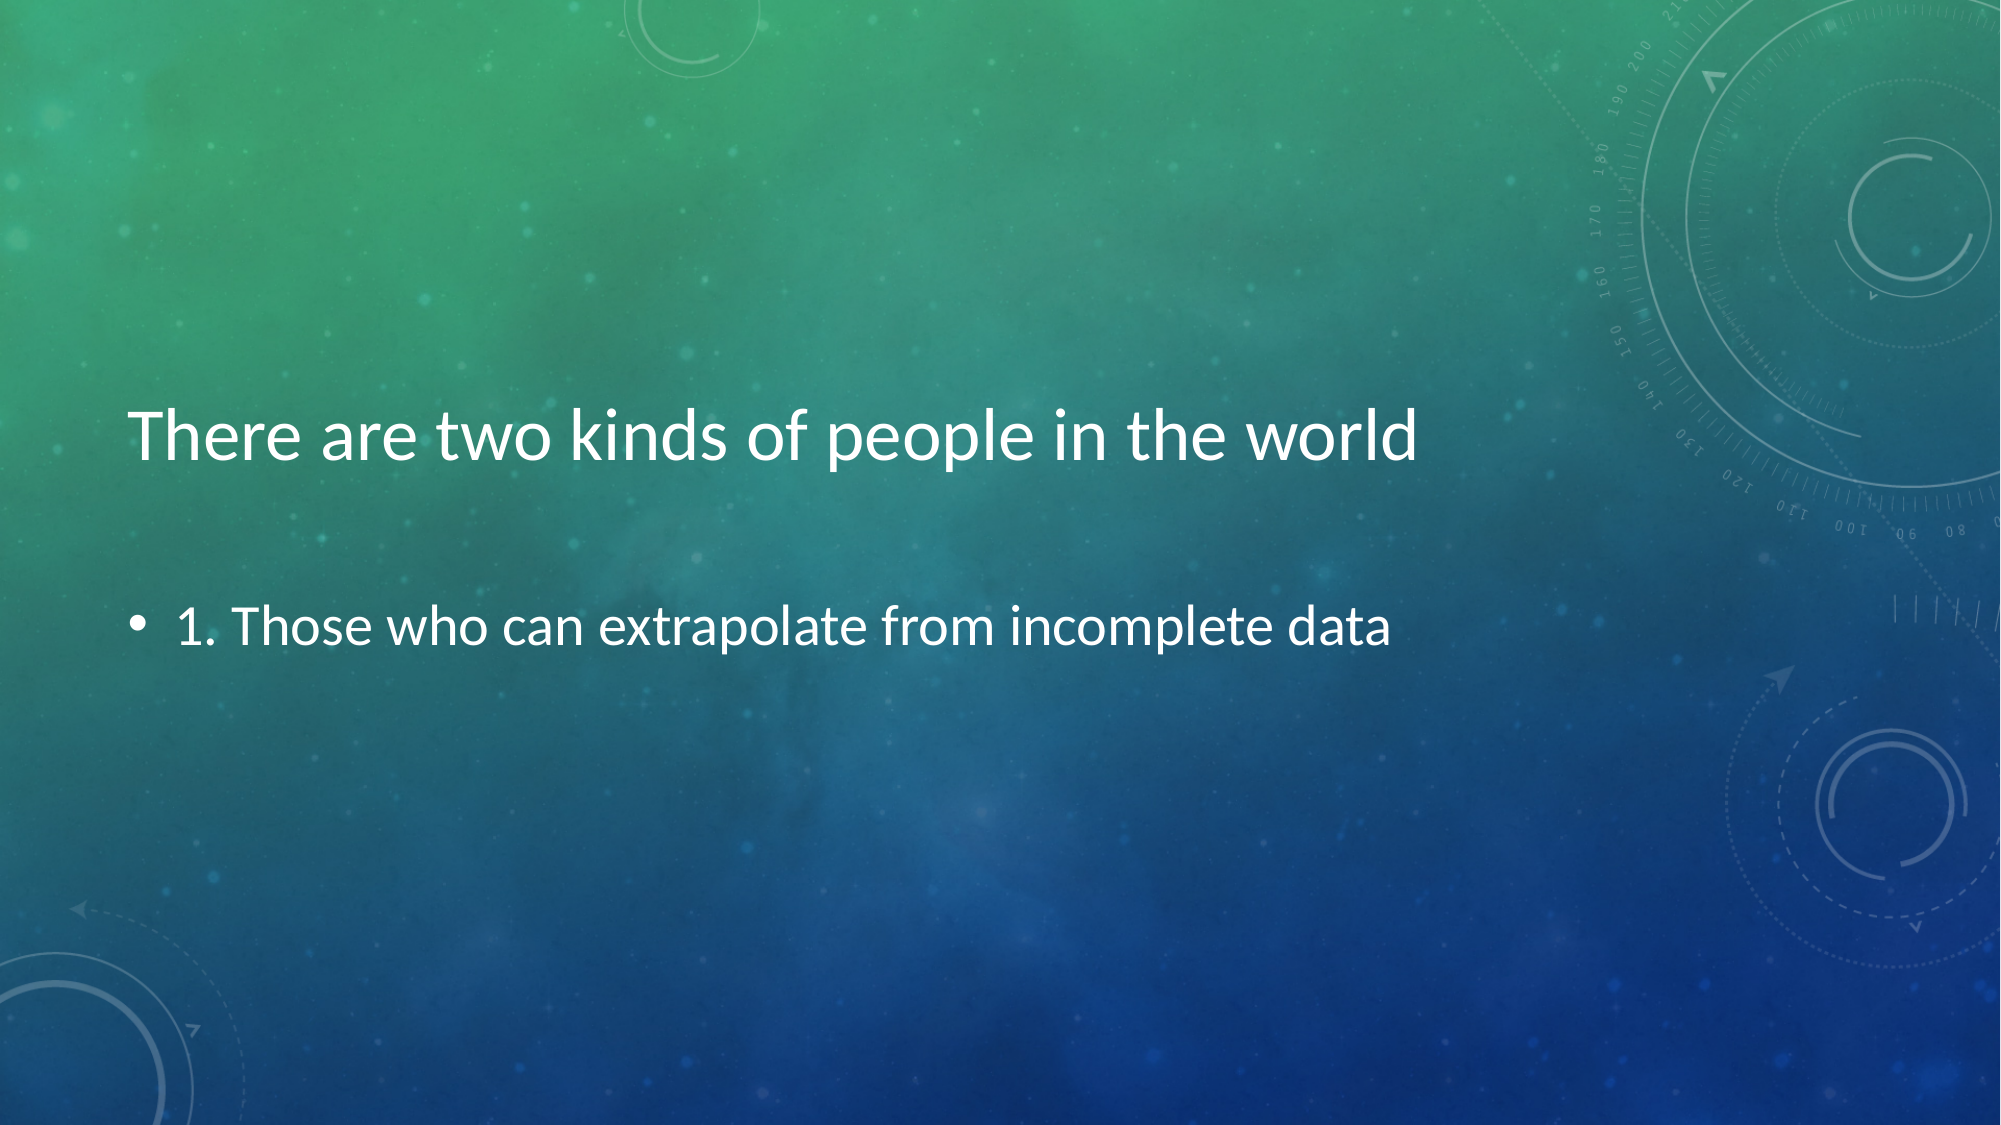

1. Those who can extrapolate from incomplete data
# There are two kinds of people in the world